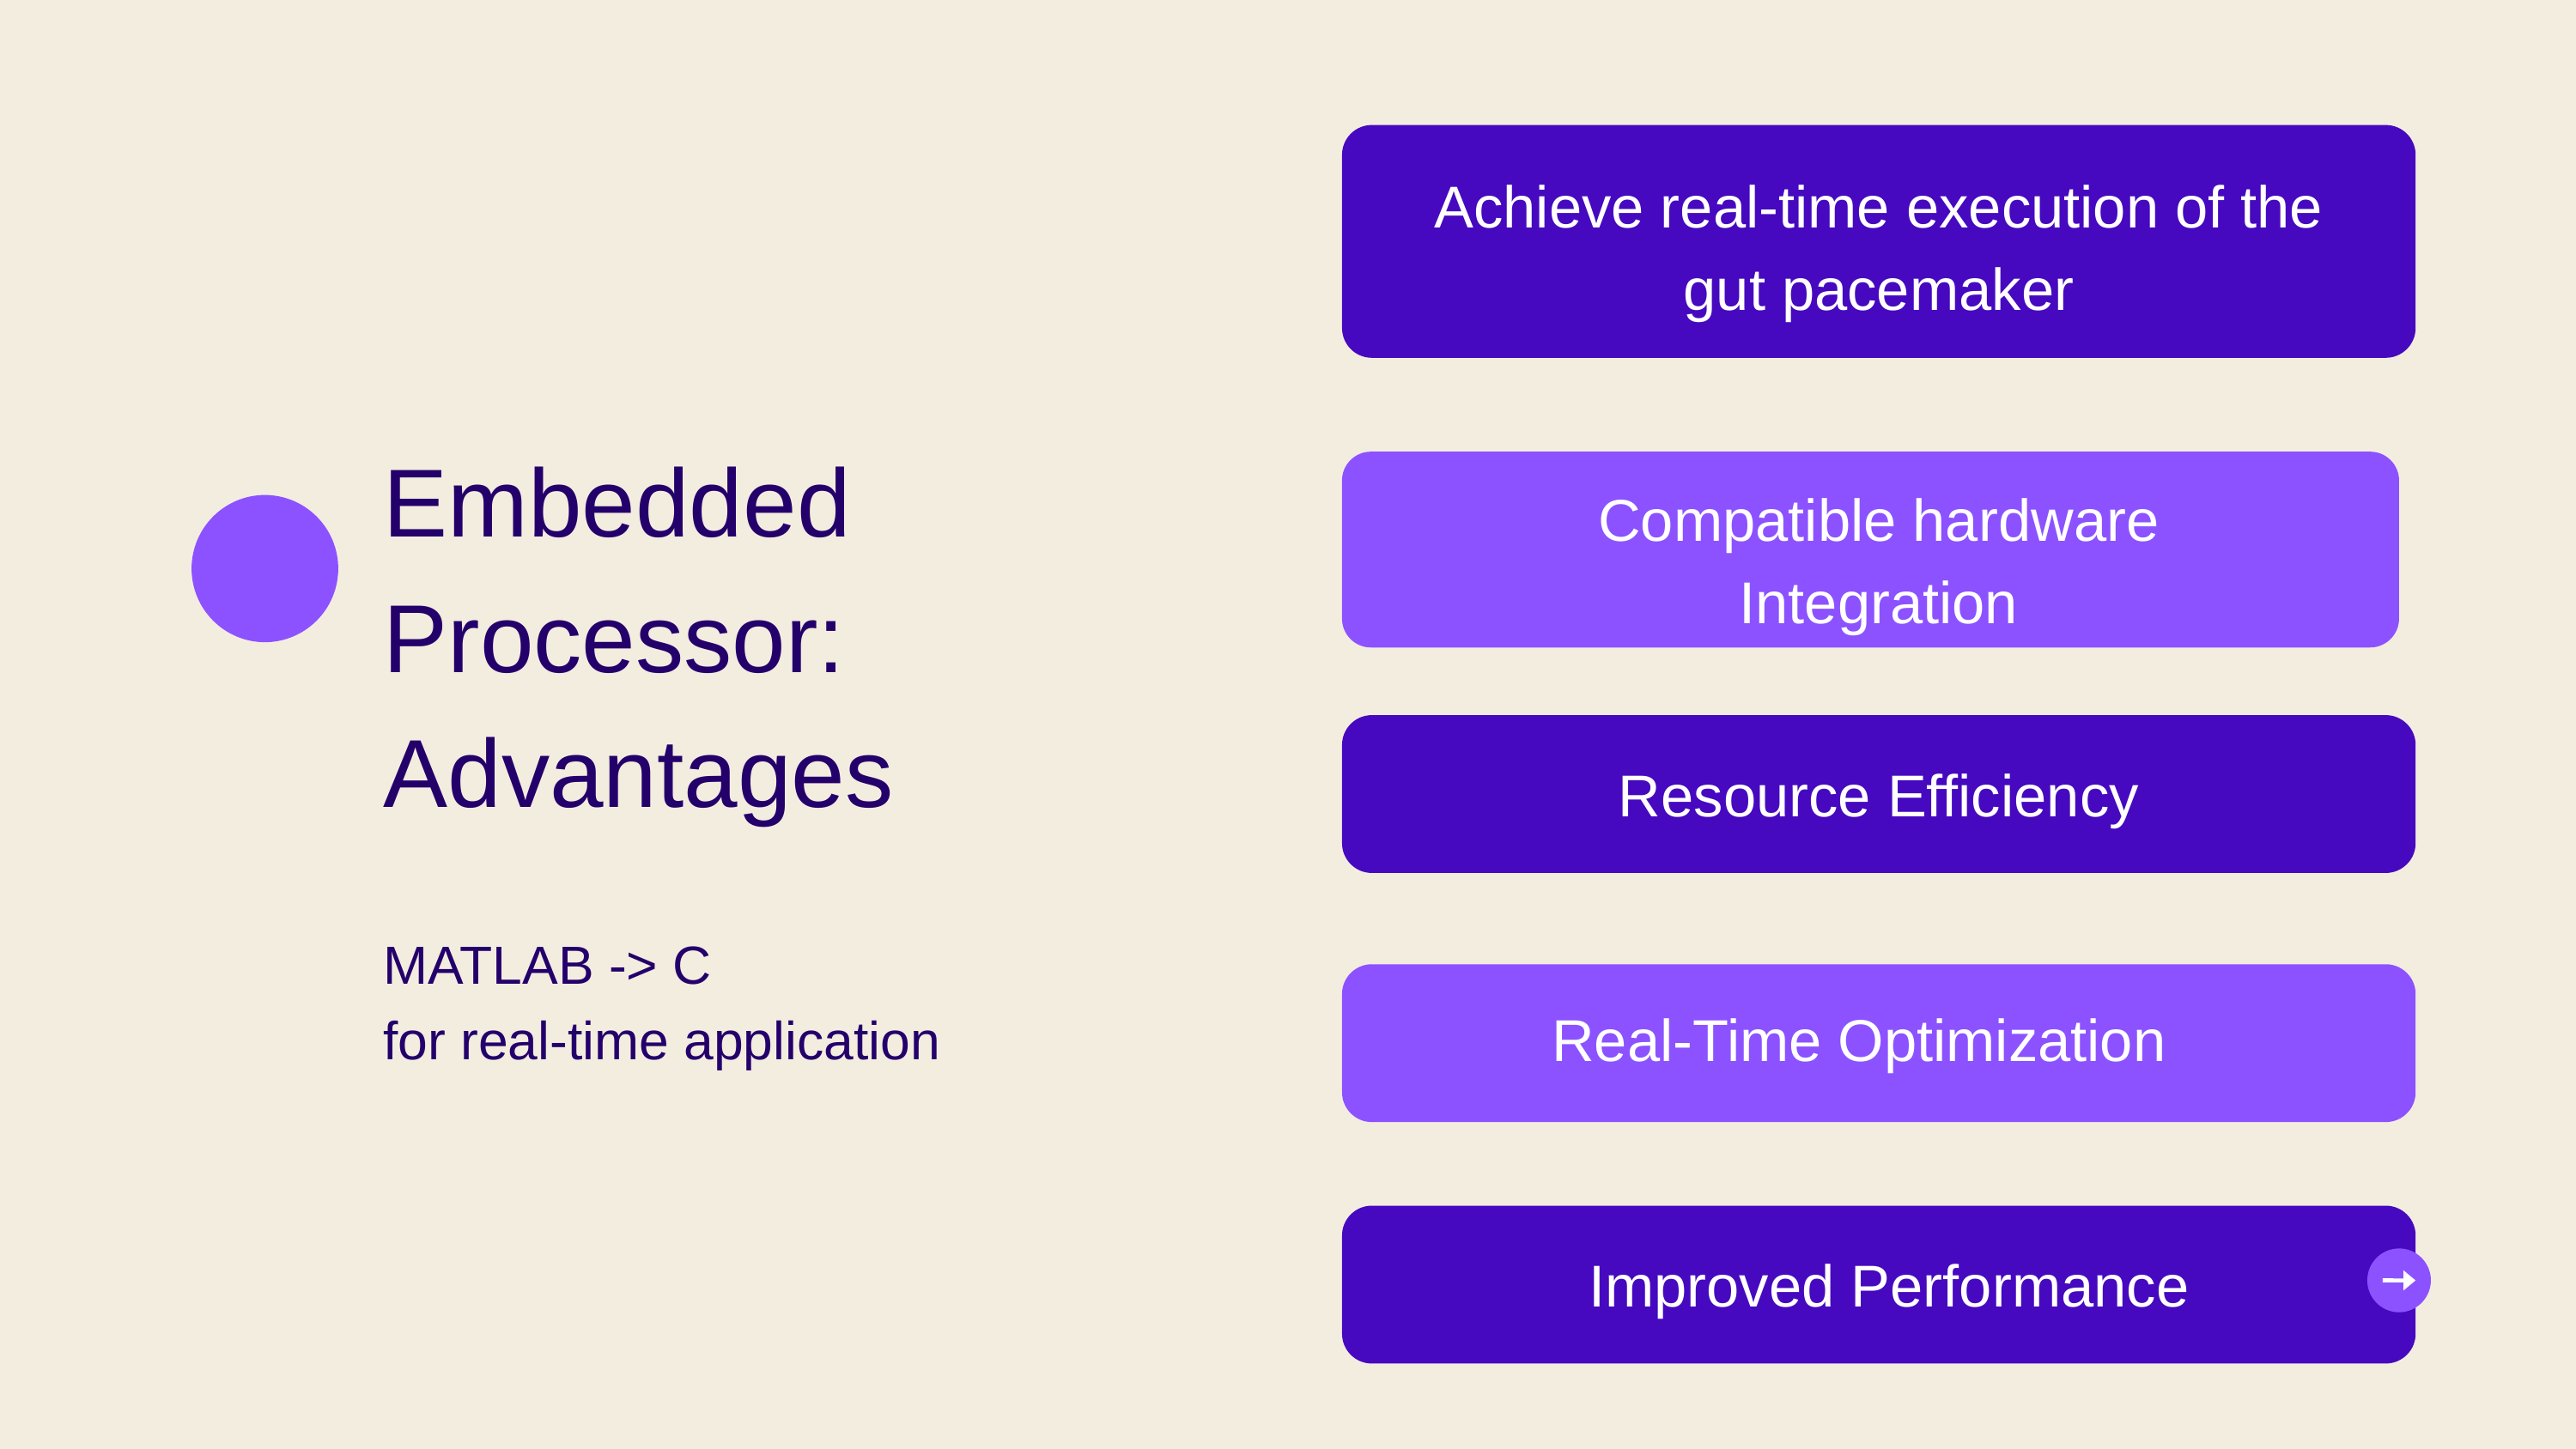

Achieve real-time execution of the gut pacemaker

Embedded Processor: Advantages

Compatible hardware Integration

Resource Efficiency
MATLAB -> C
for real-time application

Real-Time Optimization

Improved Performance